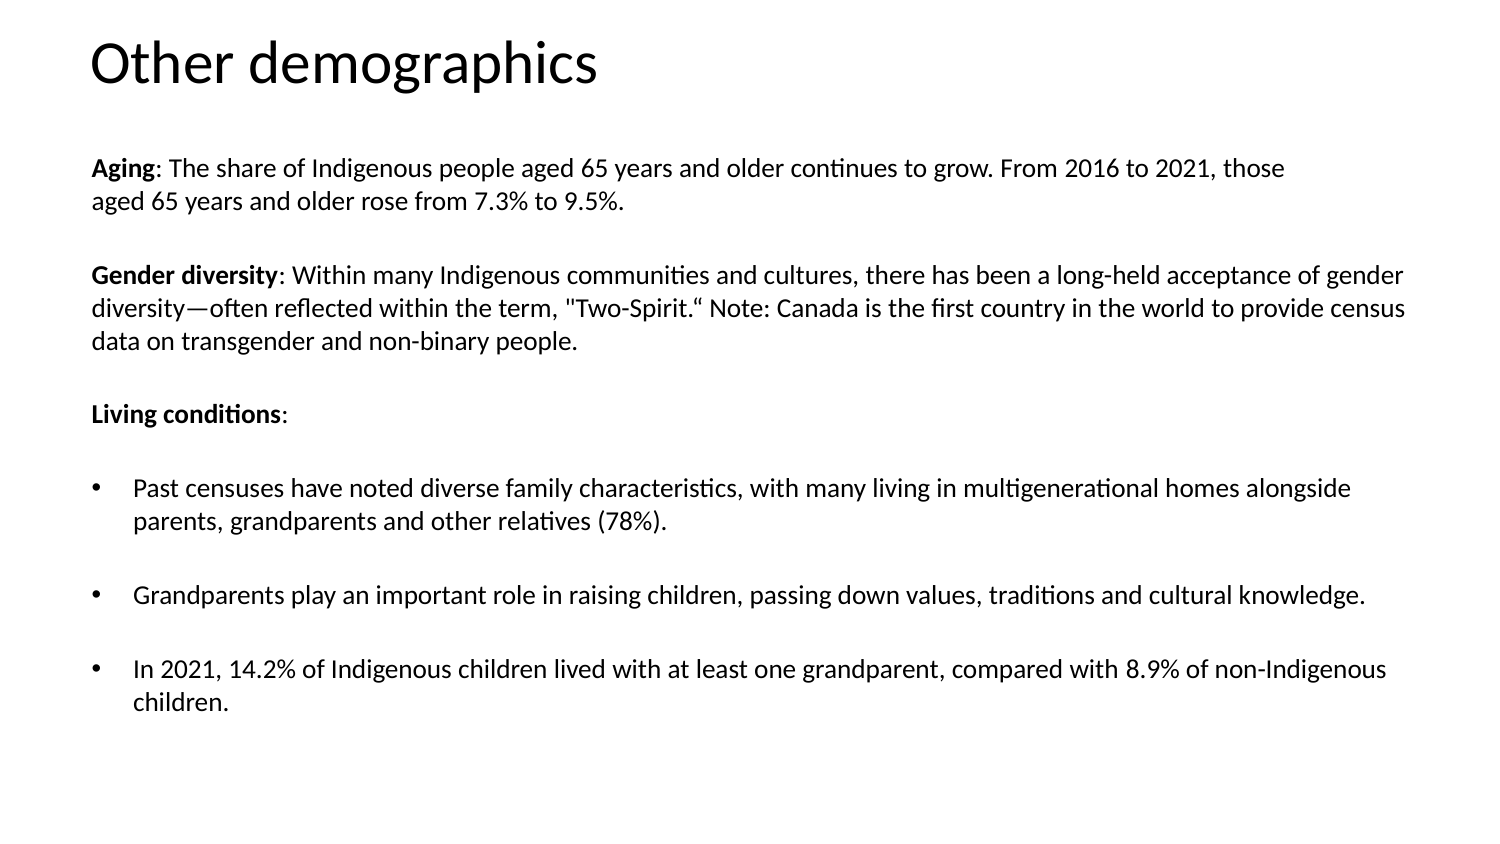

# Other demographics

Aging: The share of Indigenous people aged 65 years and older continues to grow. From 2016 to 2021, those aged 65 years and older rose from 7.3% to 9.5%.

Gender diversity: Within many Indigenous communities and cultures, there has been a long-held acceptance of gender diversity—often reflected within the term, "Two-Spirit.“ Note: Canada is the first country in the world to provide census data on transgender and non-binary people.

Living conditions:

Past censuses have noted diverse family characteristics, with many living in multigenerational homes alongside parents, grandparents and other relatives (78%).

Grandparents play an important role in raising children, passing down values, traditions and cultural knowledge.

In 2021, 14.2% of Indigenous children lived with at least one grandparent, compared with 8.9% of non-Indigenous children.